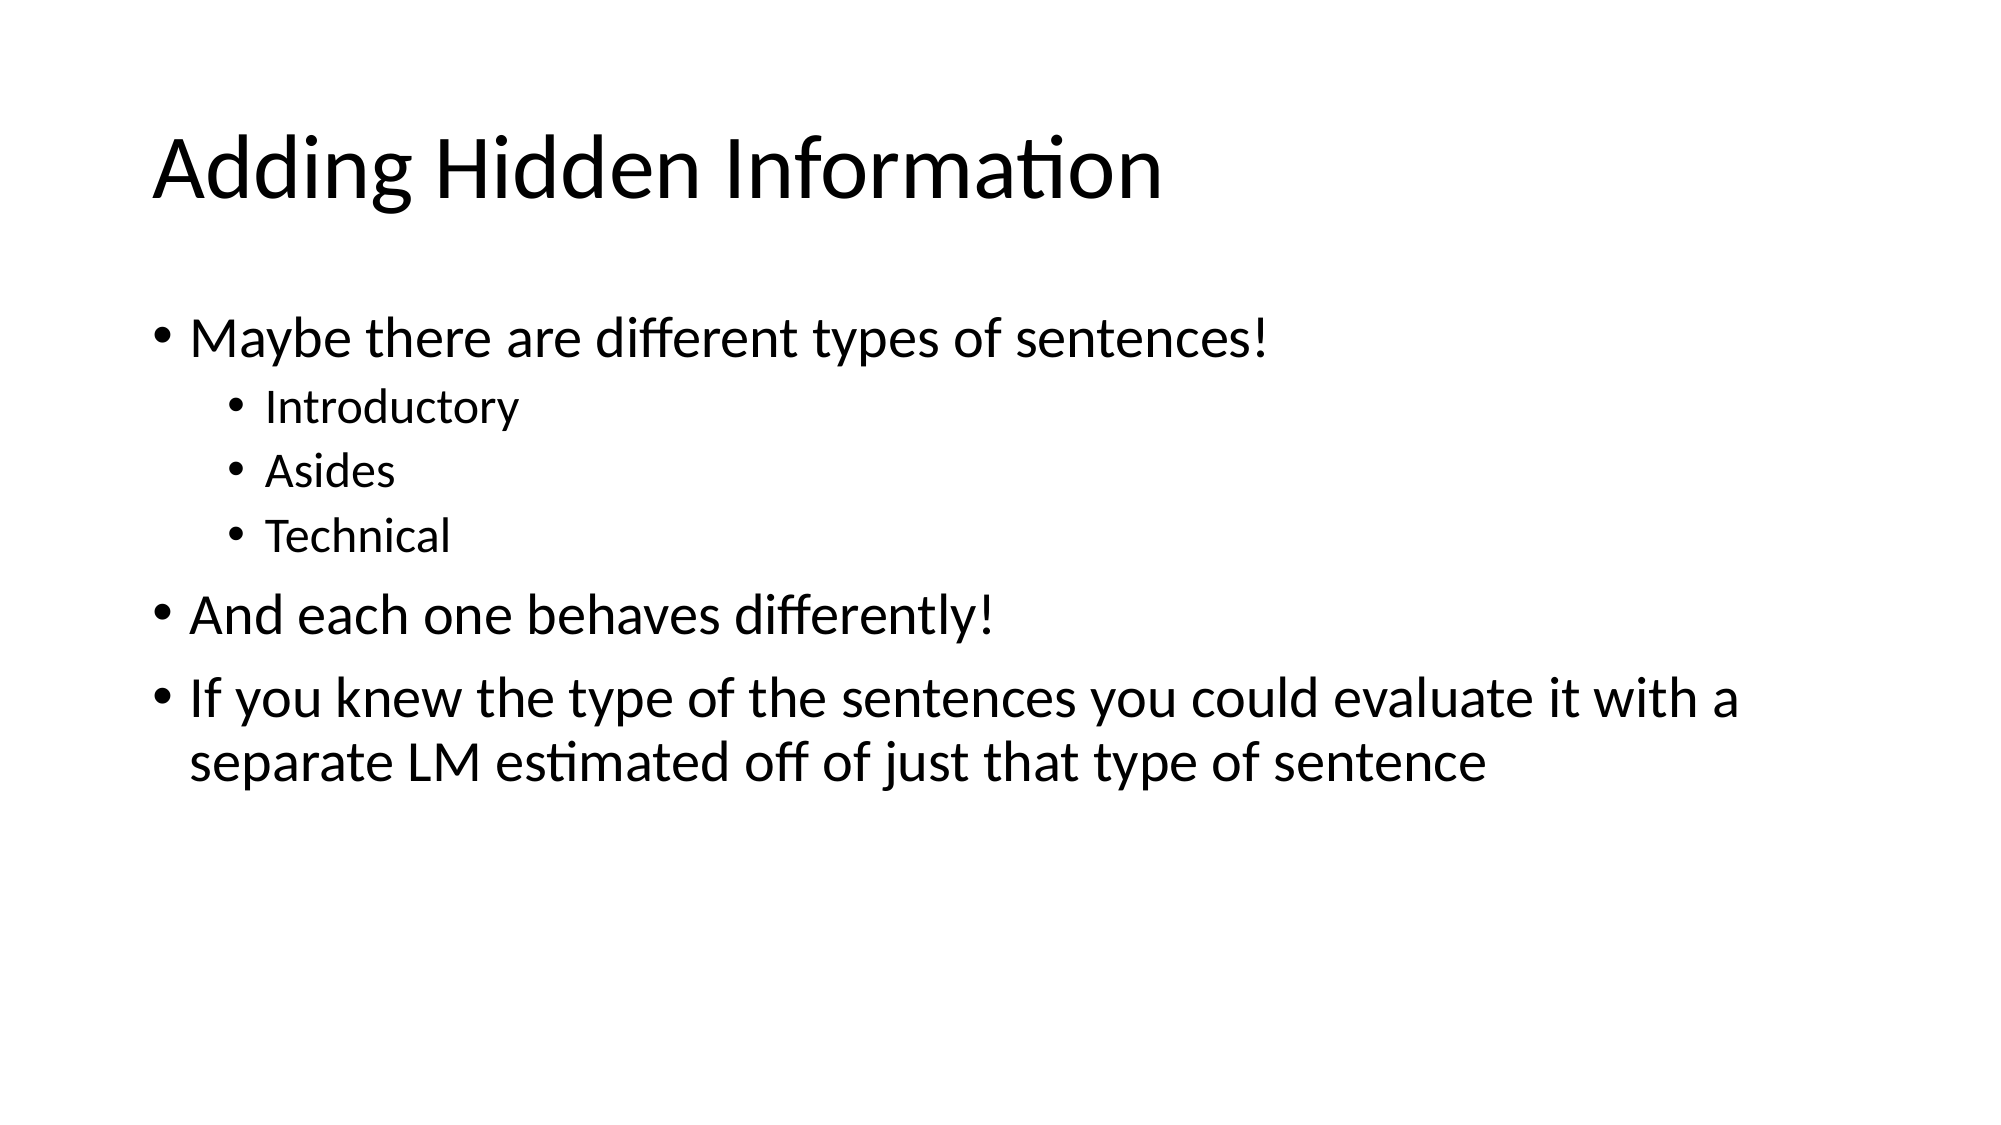

# Adding Hidden Information
Maybe there are different types of sentences!
Introductory
Asides
Technical
And each one behaves differently!
If you knew the type of the sentences you could evaluate it with a separate LM estimated off of just that type of sentence